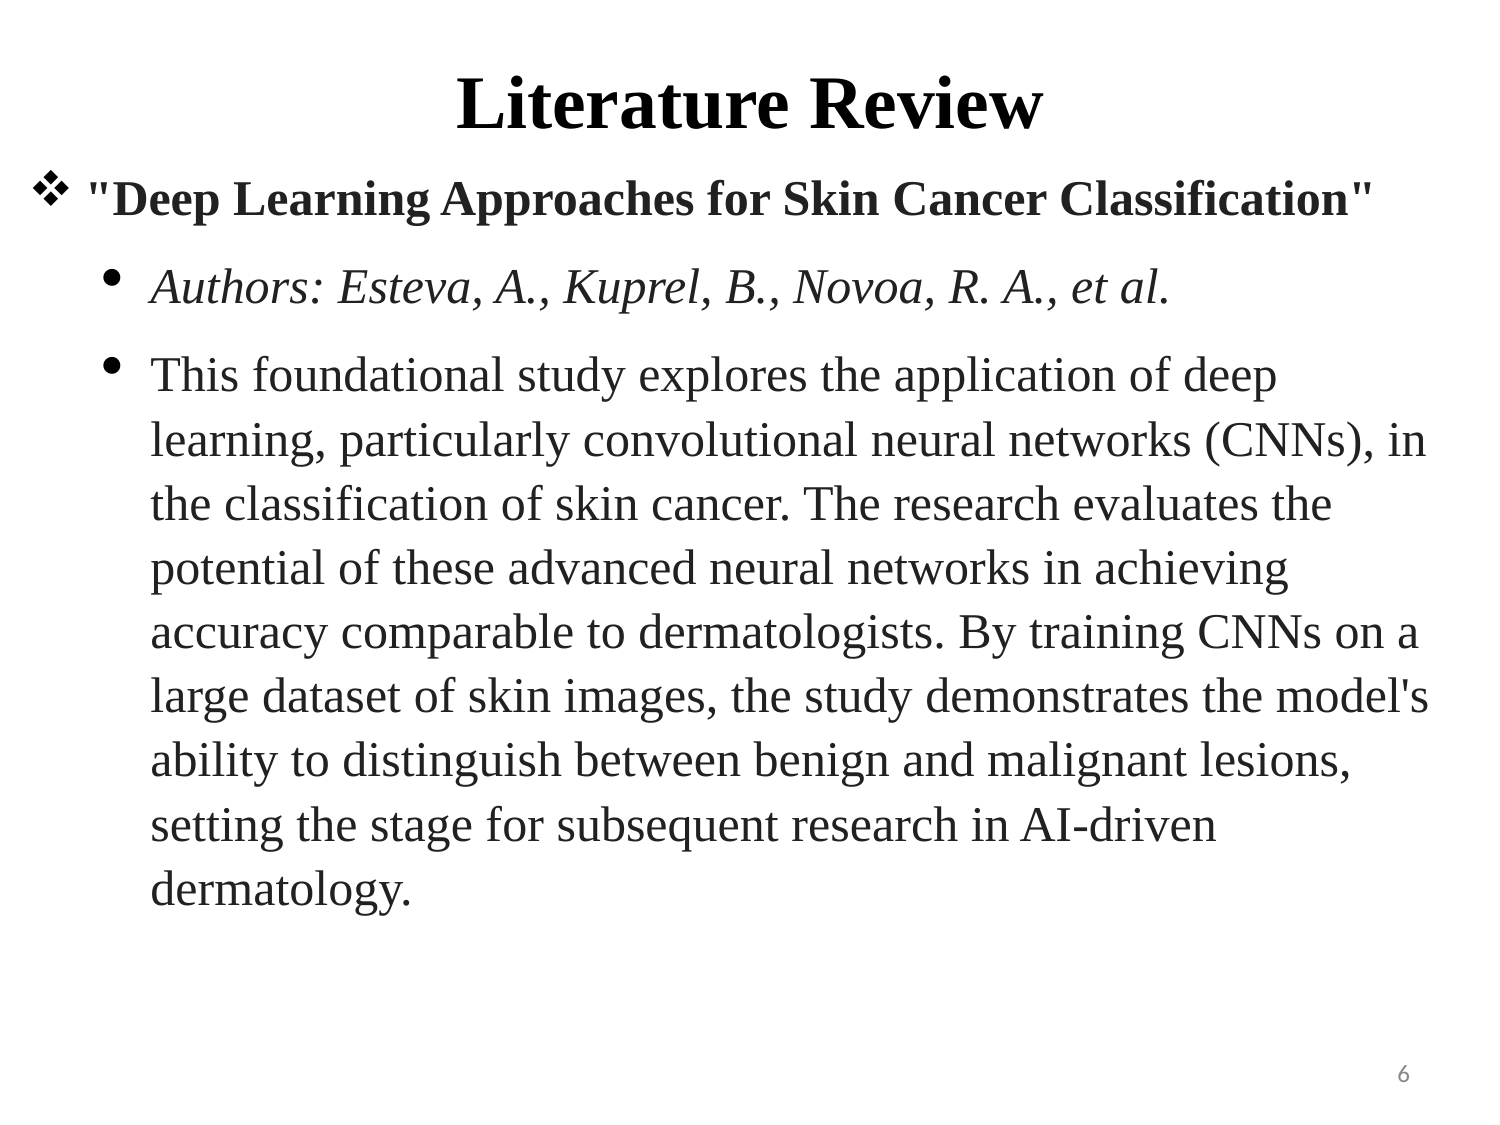

# Literature Review
"Deep Learning Approaches for Skin Cancer Classification"
Authors: Esteva, A., Kuprel, B., Novoa, R. A., et al.
This foundational study explores the application of deep learning, particularly convolutional neural networks (CNNs), in the classification of skin cancer. The research evaluates the potential of these advanced neural networks in achieving accuracy comparable to dermatologists. By training CNNs on a large dataset of skin images, the study demonstrates the model's ability to distinguish between benign and malignant lesions, setting the stage for subsequent research in AI-driven dermatology.

6